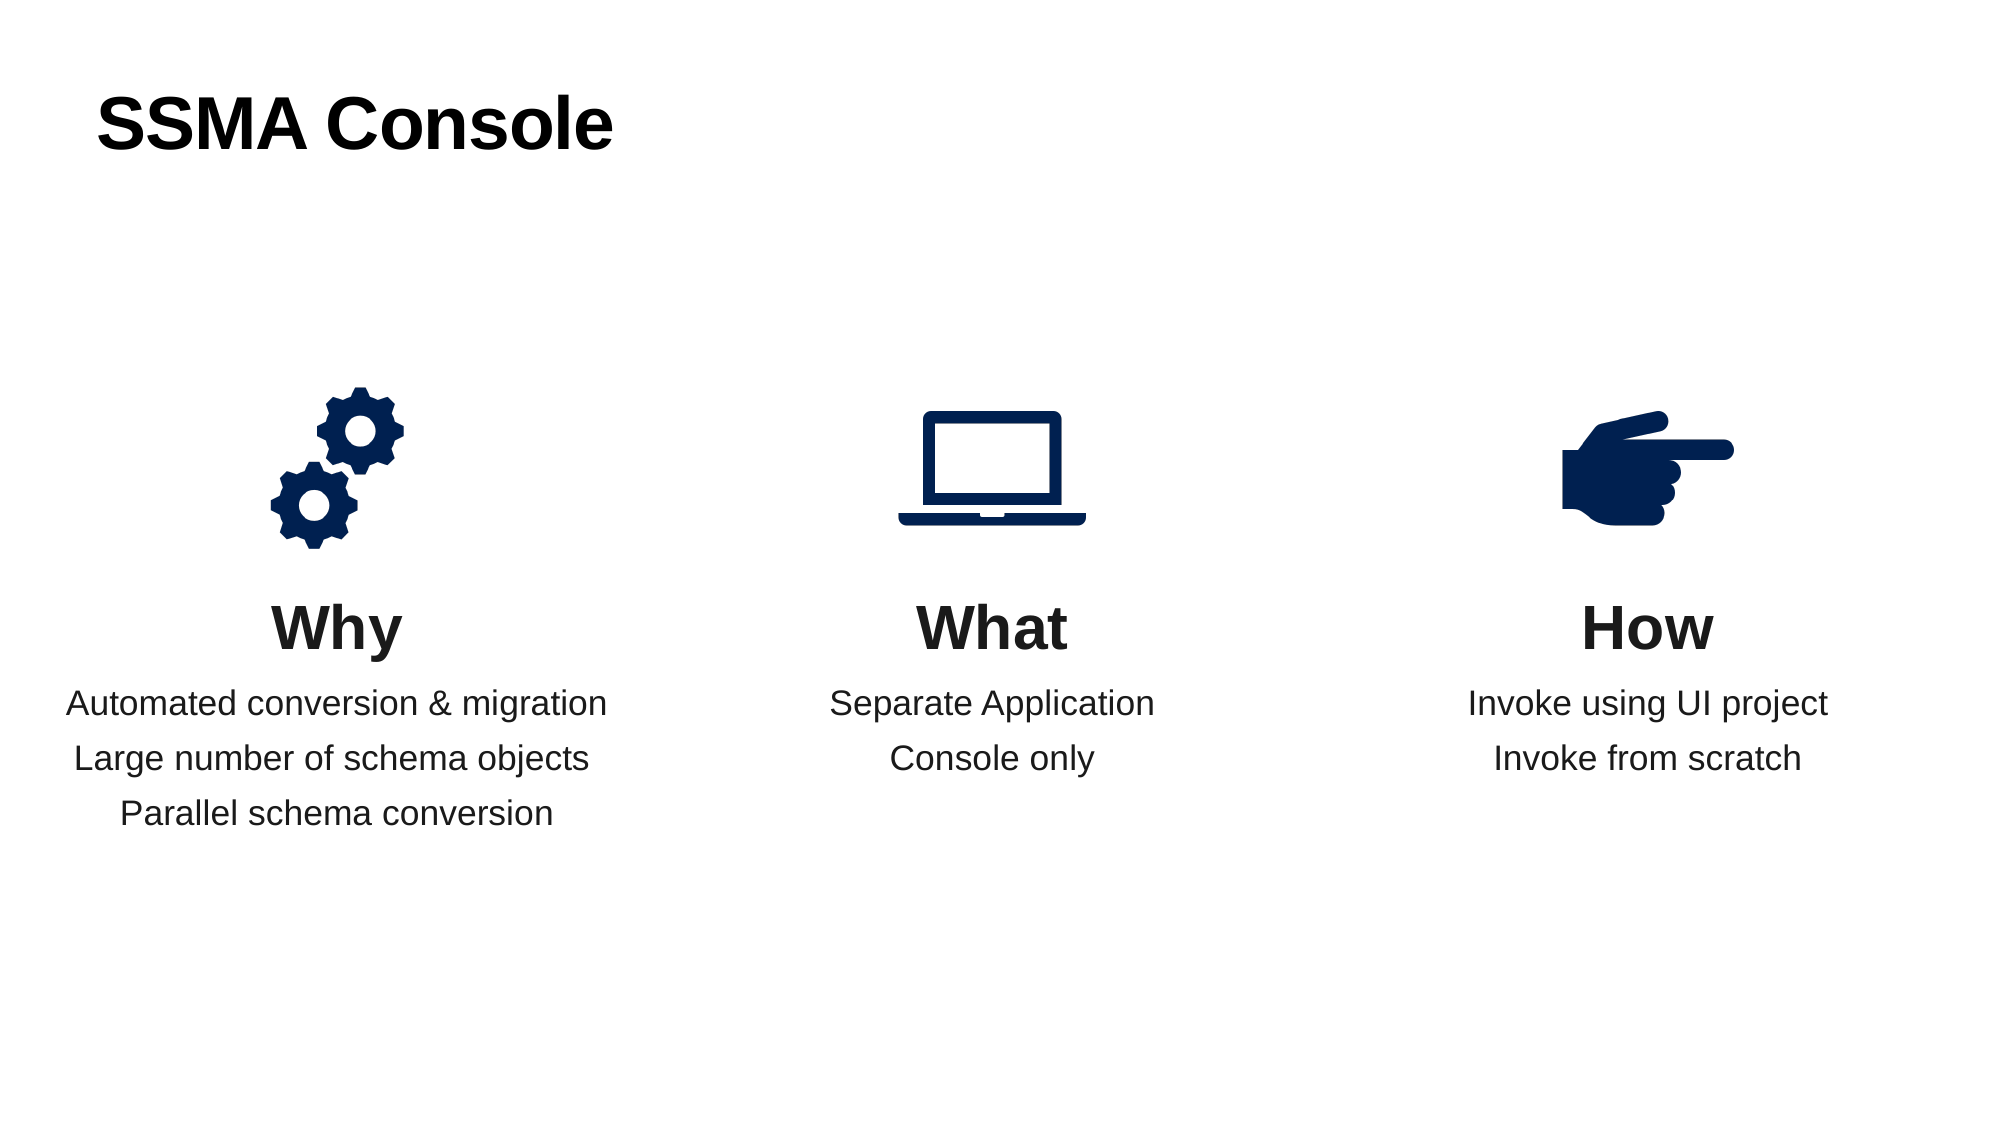

# SSMA Console
Why
Automated conversion & migration
Large number of schema objects
Parallel schema conversion
What
Separate Application
Console only
How
Invoke using UI project
Invoke from scratch